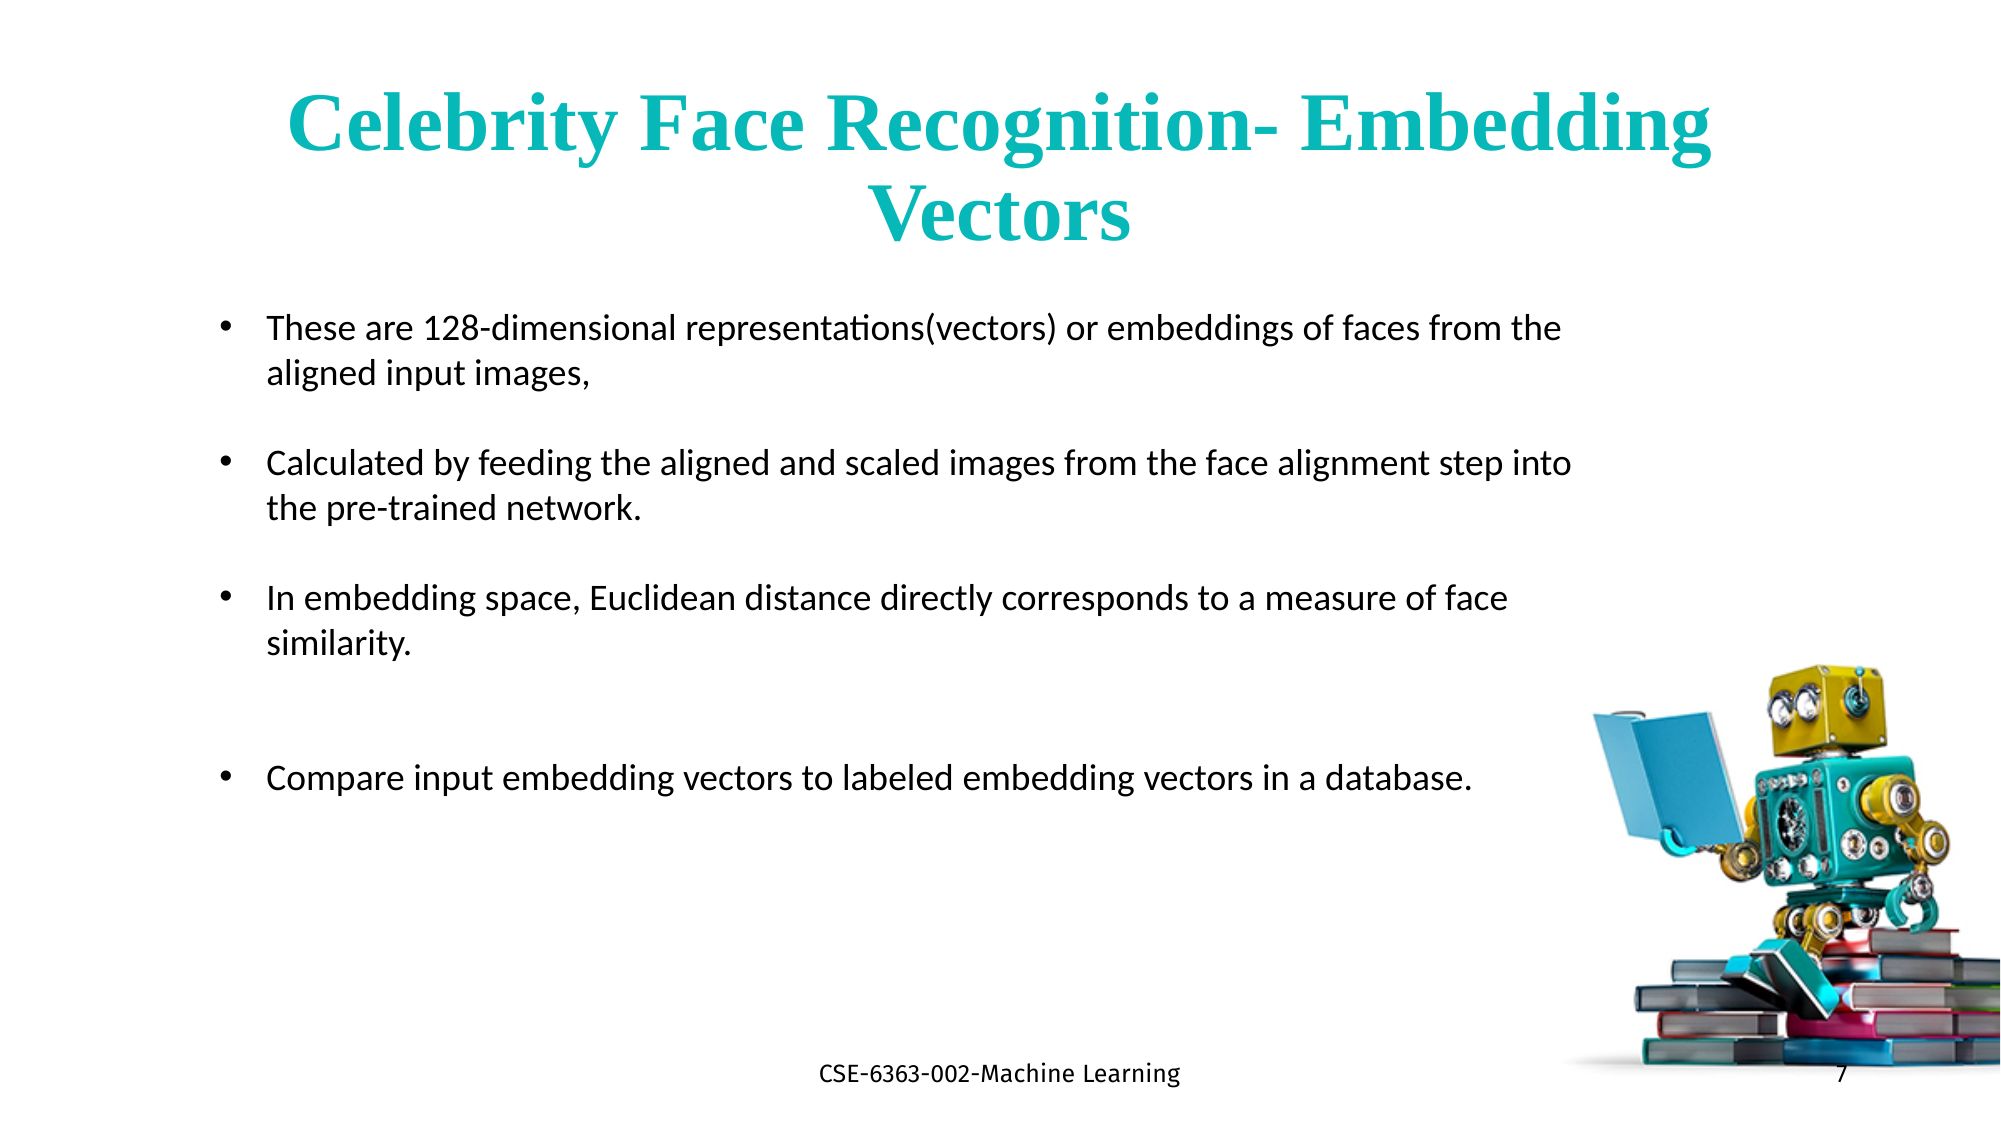

Celebrity Face Recognition- Embedding Vectors
These are 128-dimensional representations(vectors) or embeddings of faces from the aligned input images,

Calculated by feeding the aligned and scaled images from the face alignment step into the pre-trained network.

In embedding space, Euclidean distance directly corresponds to a measure of face similarity.

Compare input embedding vectors to labeled embedding vectors in a database.

CSE-6363-002-Machine Learning
7